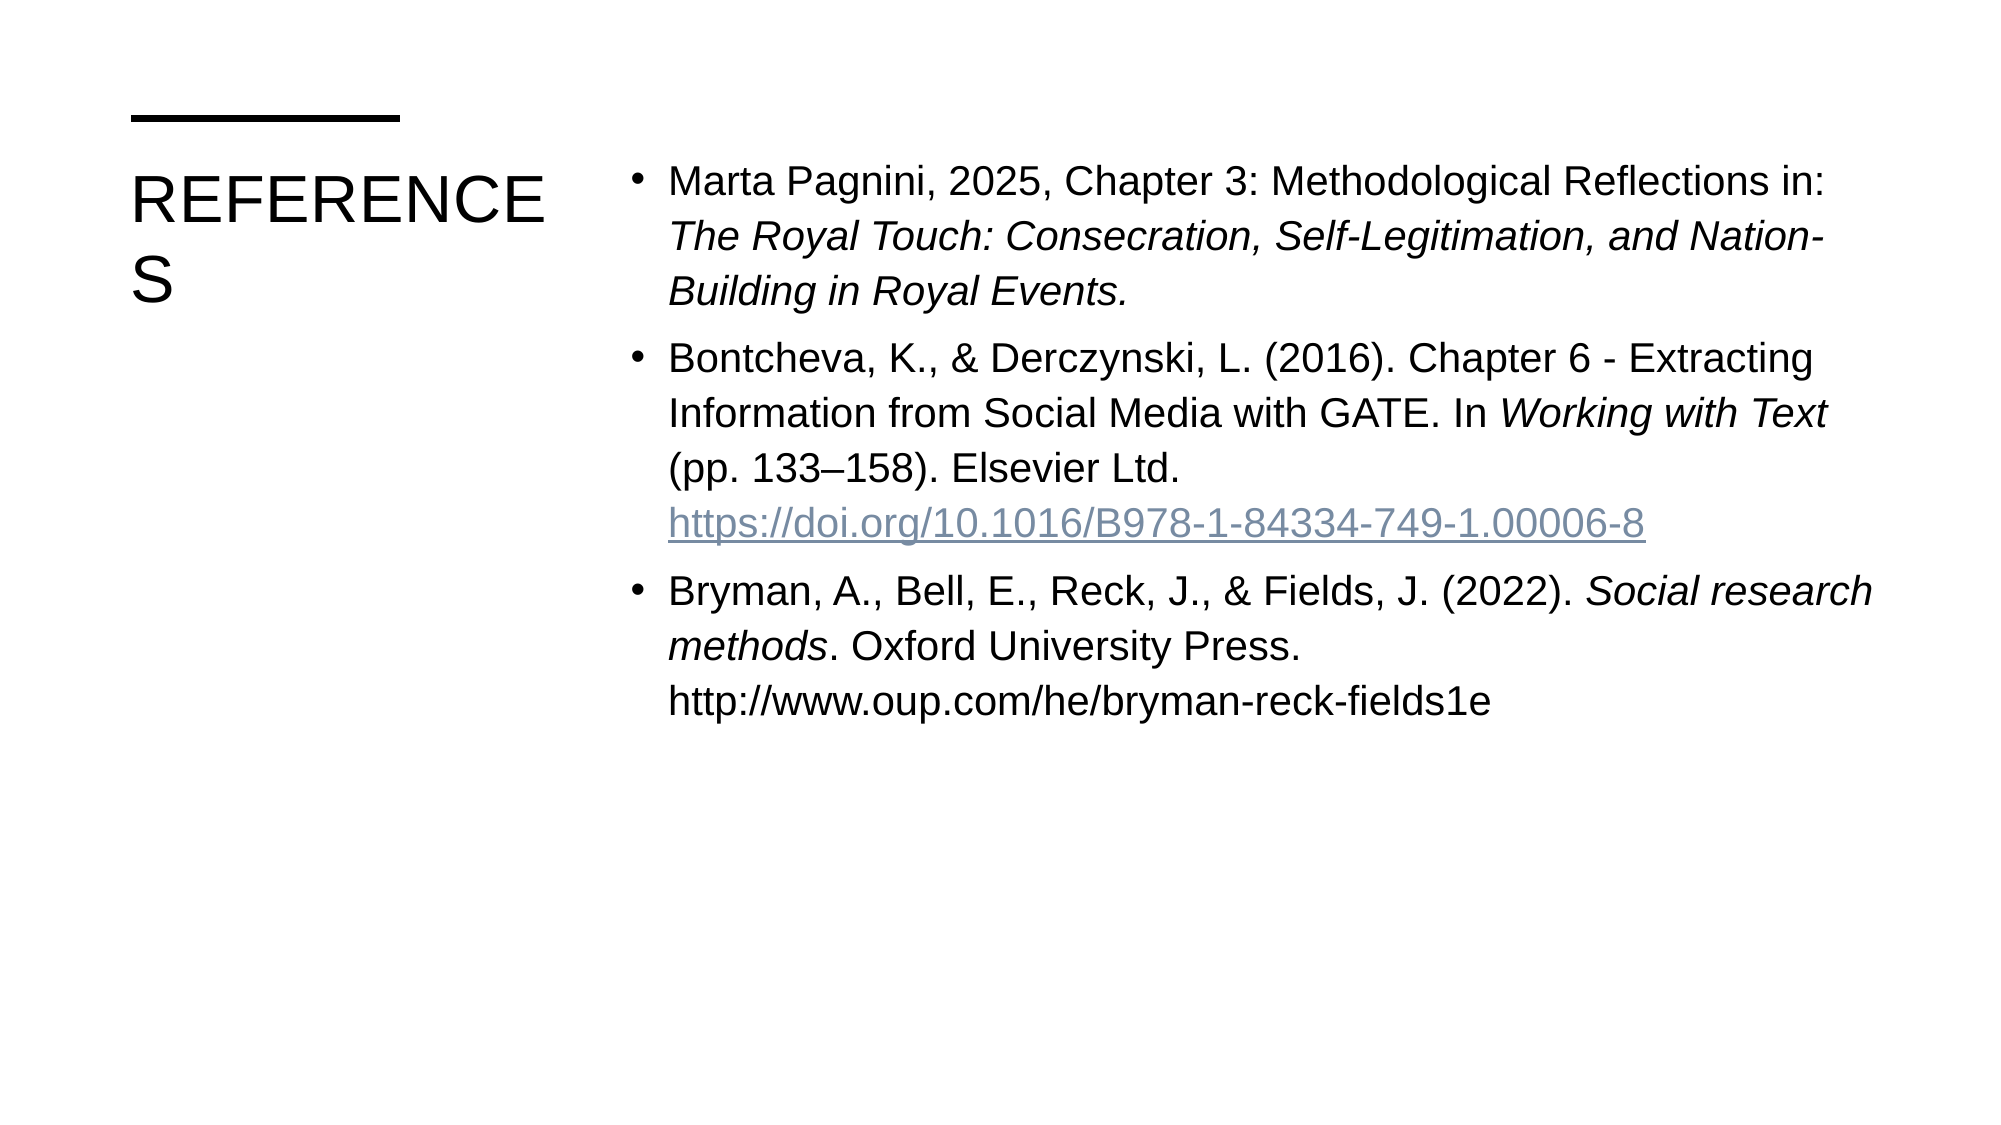

# references
Marta Pagnini, 2025, Chapter 3: Methodological Reflections in: The Royal Touch: Consecration, Self-Legitimation, and Nation-Building in Royal Events.
Bontcheva, K., & Derczynski, L. (2016). Chapter 6 - Extracting Information from Social Media with GATE. In Working with Text (pp. 133–158). Elsevier Ltd. https://doi.org/10.1016/B978-1-84334-749-1.00006-8
Bryman, A., Bell, E., Reck, J., & Fields, J. (2022). Social research methods. Oxford University Press. http://www.oup.com/he/bryman-reck-fields1e